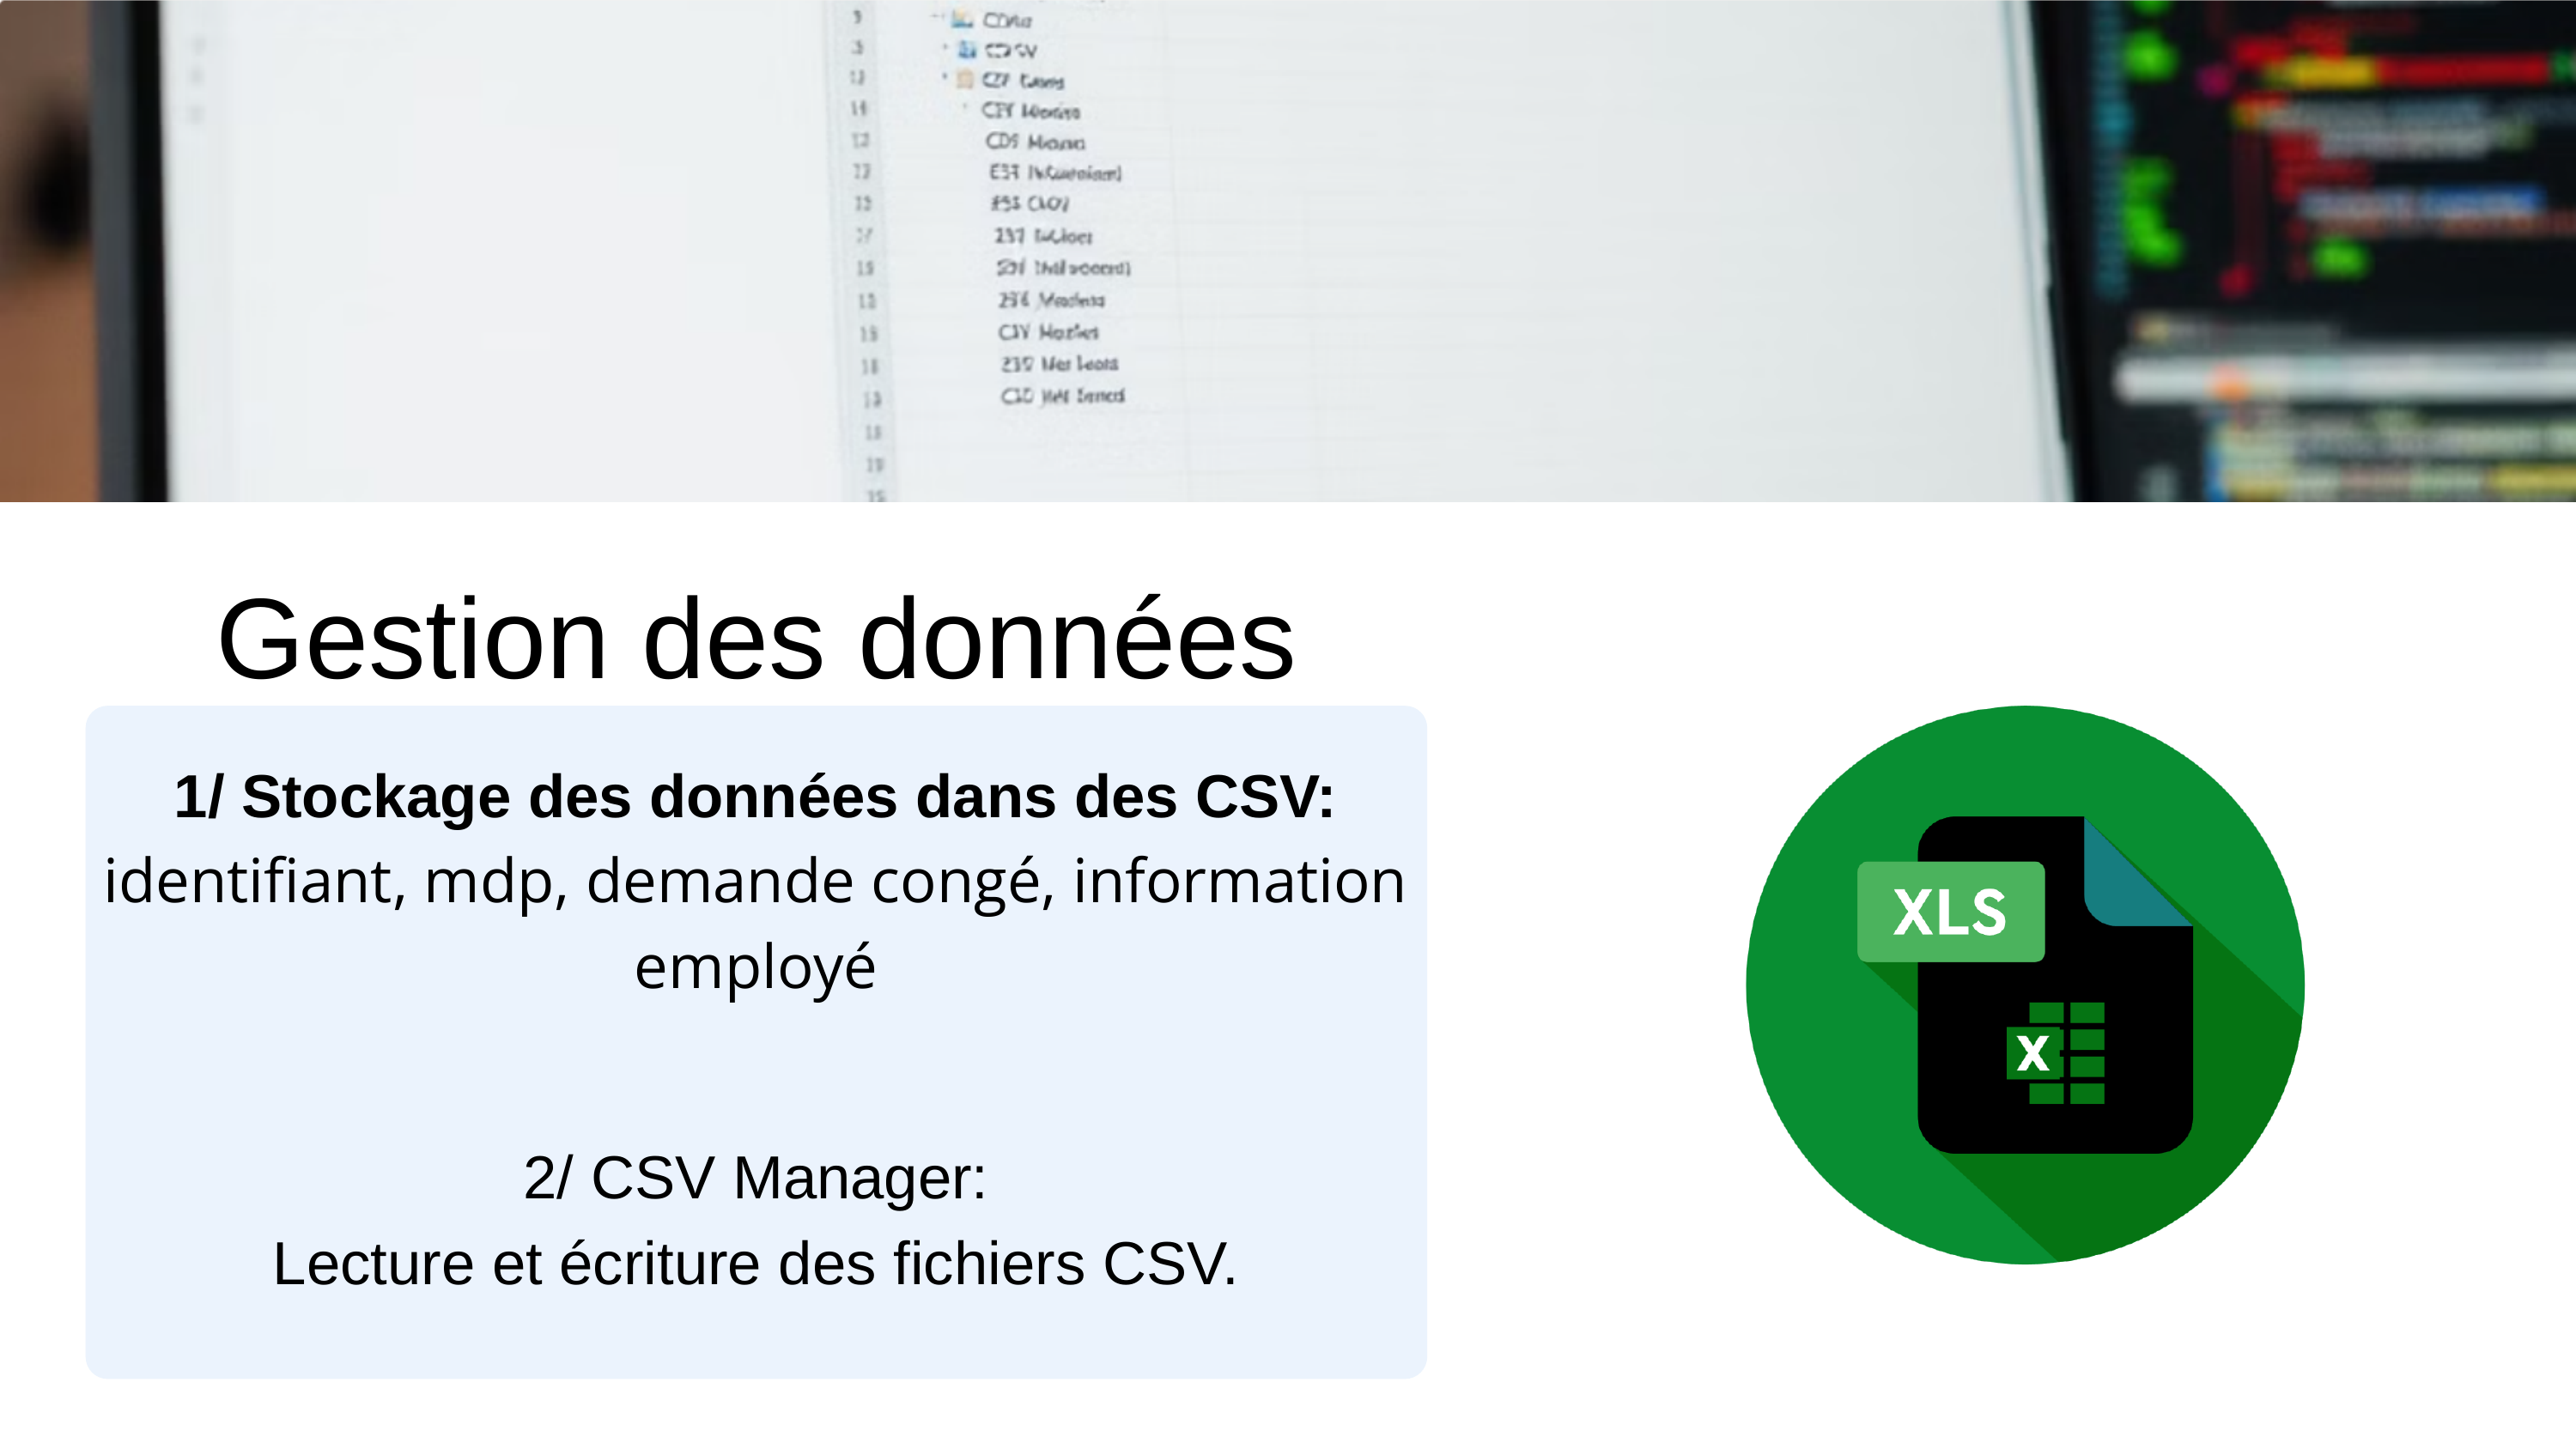

Gestion des données

1/ Stockage des données dans des CSV:
identifiant, mdp, demande congé, information employé

2/ CSV Manager:
Lecture et écriture des fichiers CSV.